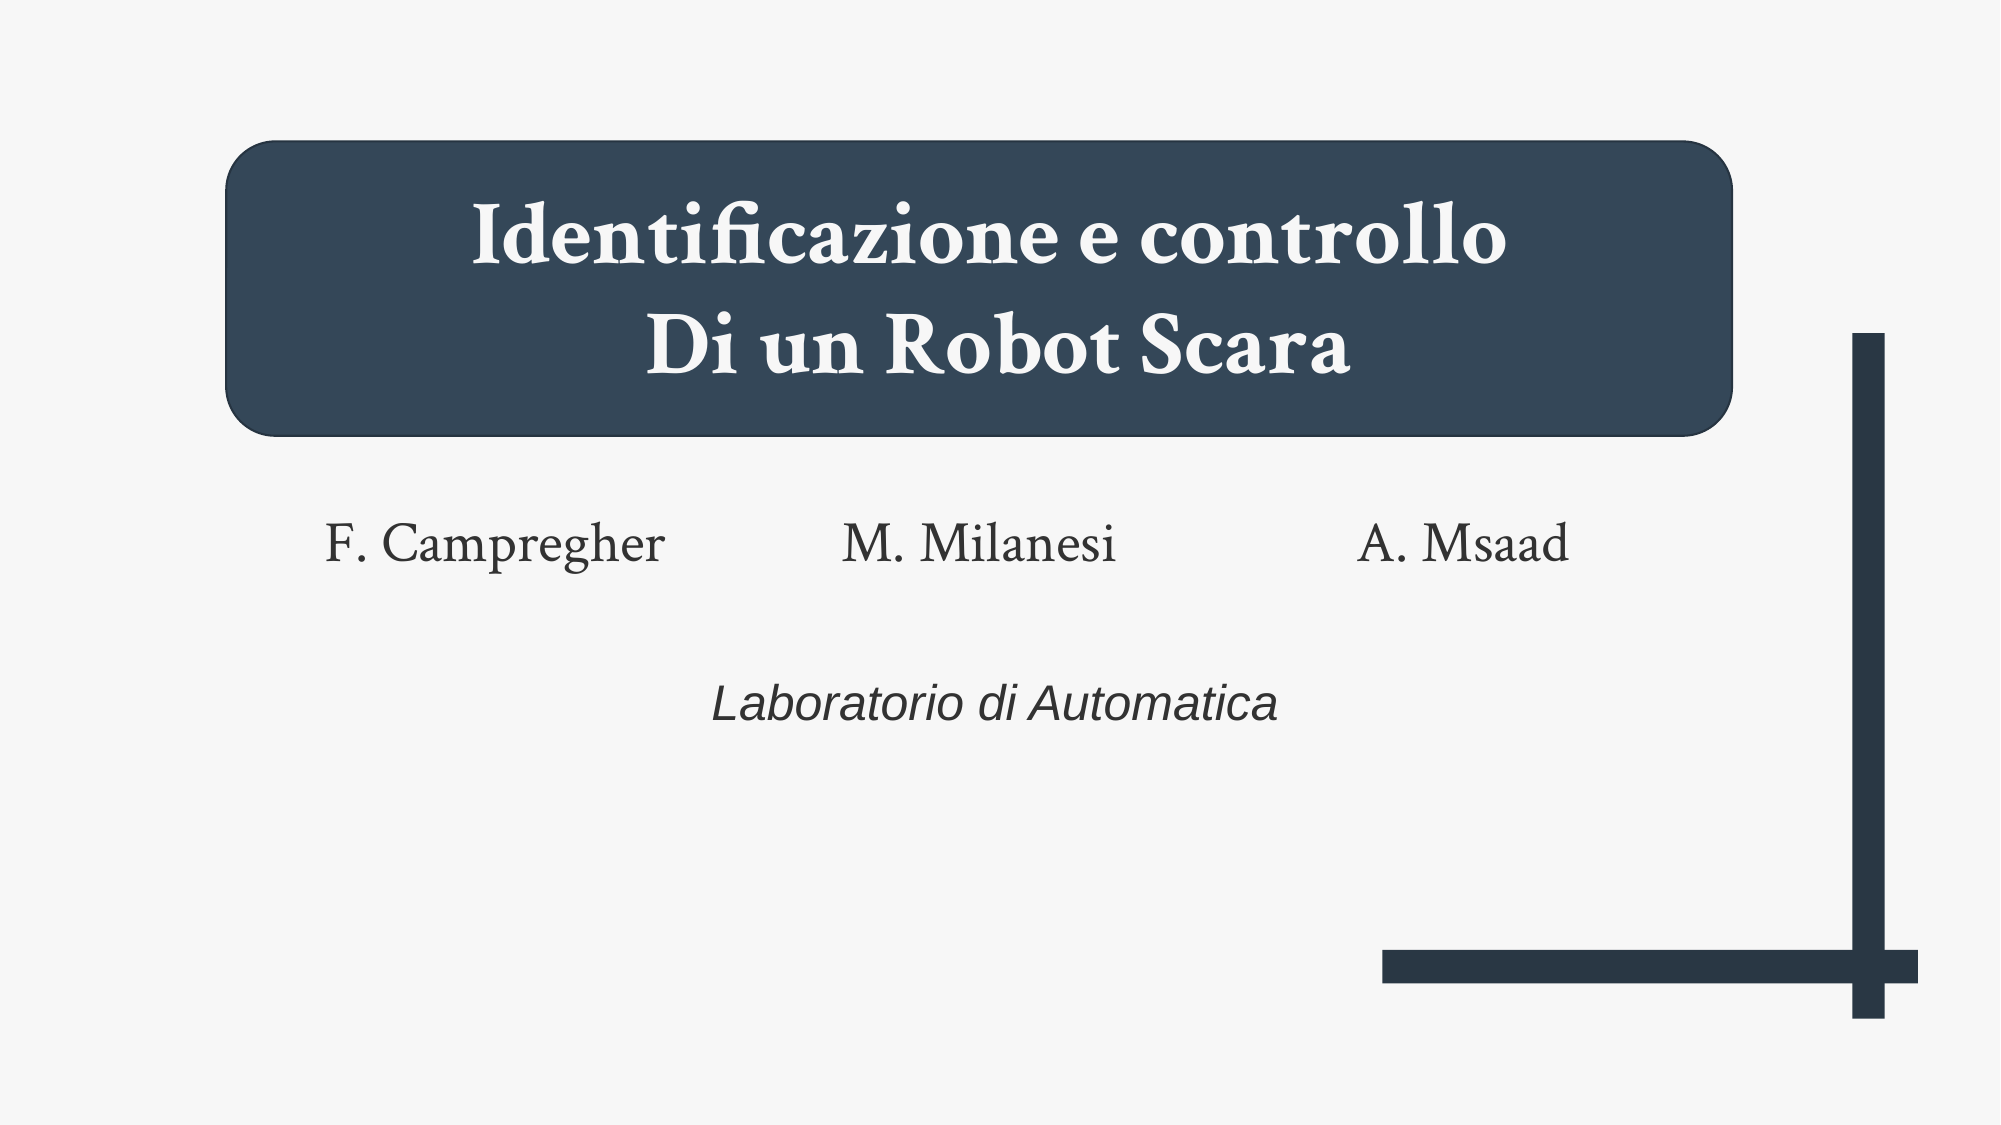

Identificazione e controllo
Di un Robot Scara

F. Campregher
M. Milanesi
A. Msaad
Laboratorio di Automatica